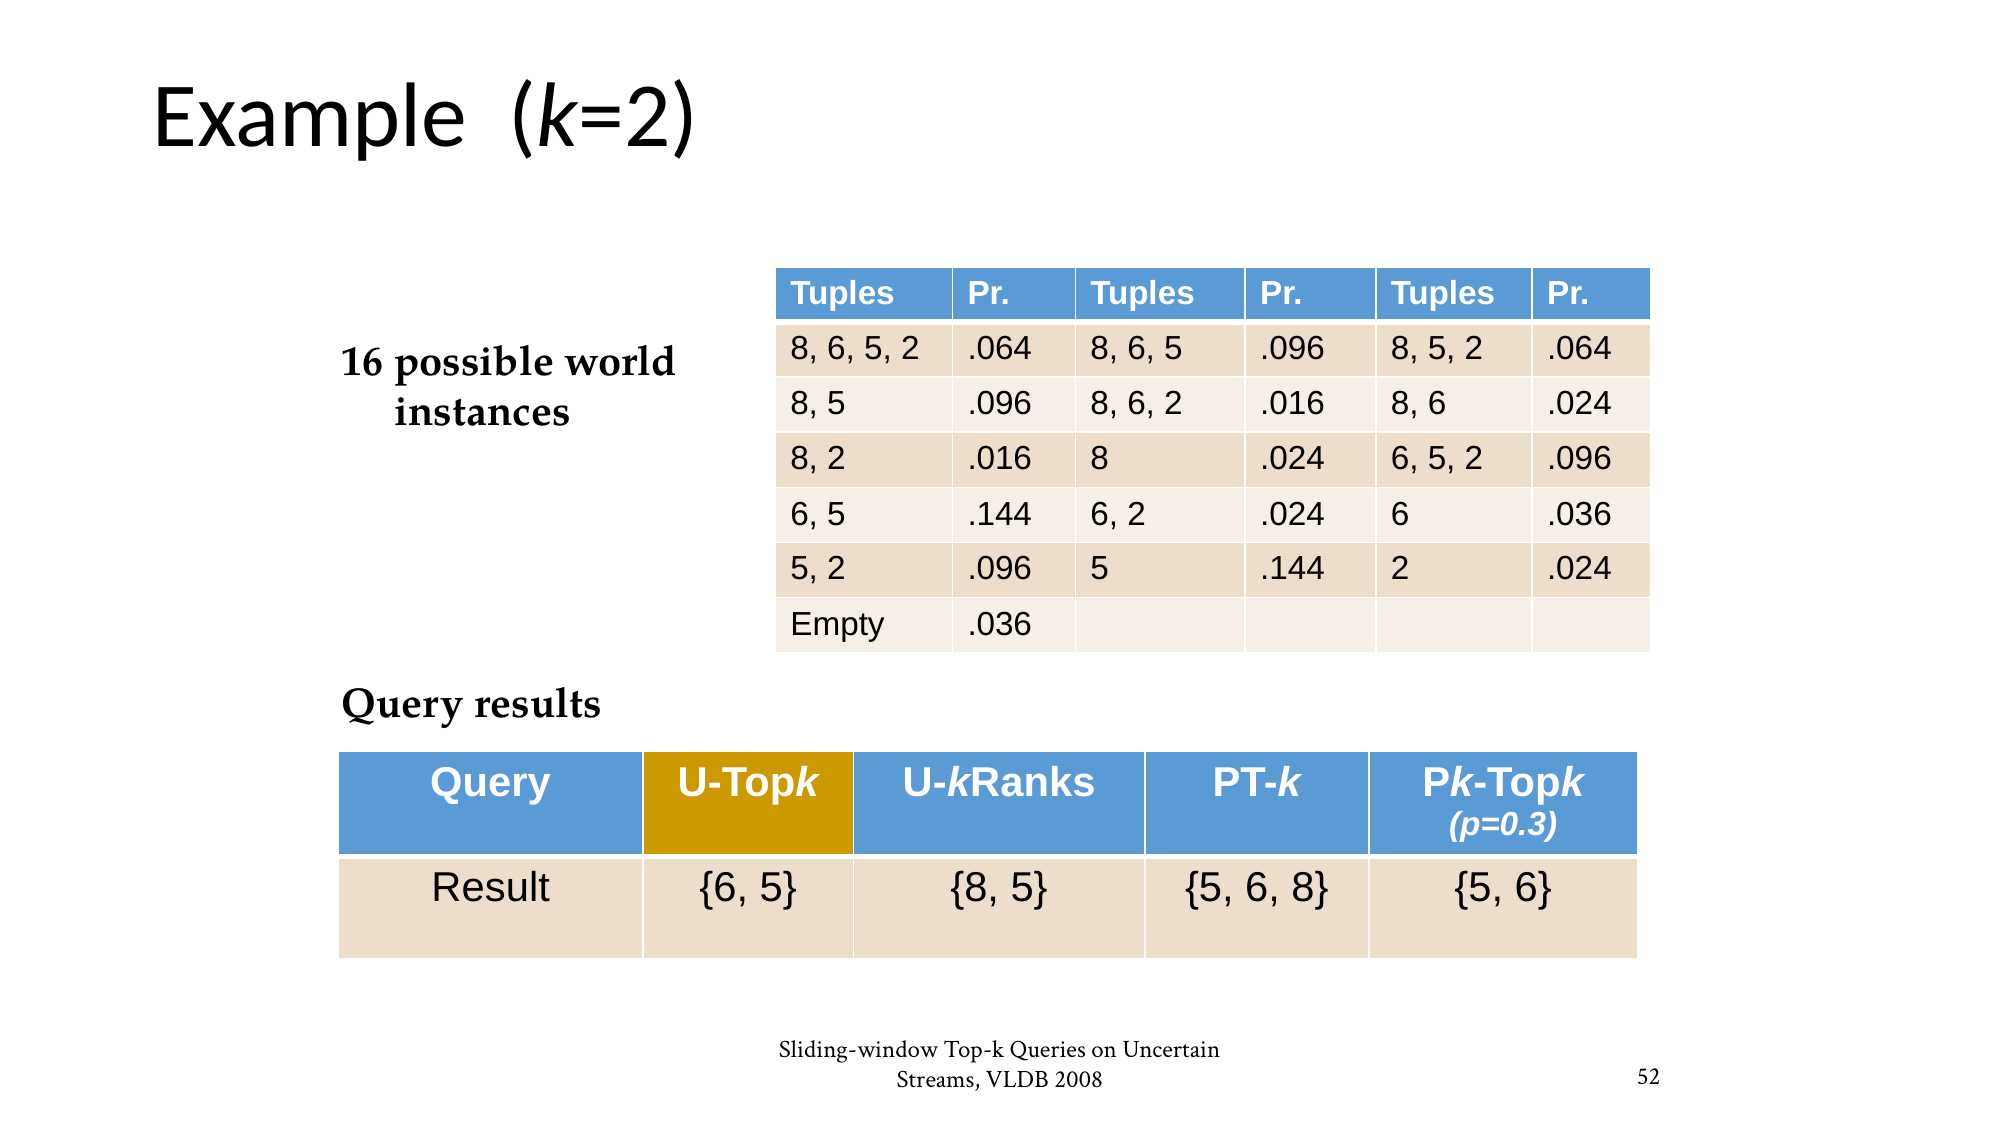

# Example  (k=2)
| Tuples | Pr. | Tuples | Pr. | Tuples | Pr. |
| --- | --- | --- | --- | --- | --- |
| 8, 6, 5, 2 | .064 | 8, 6, 5 | .096 | 8, 5, 2 | .064 |
| 8, 5 | .096 | 8, 6, 2 | .016 | 8, 6 | .024 |
| 8, 2 | .016 | 8 | .024 | 6, 5, 2 | .096 |
| 6, 5 | .144 | 6, 2 | .024 | 6 | .036 |
| 5, 2 | .096 | 5 | .144 | 2 | .024 |
| Empty | .036 |  |  |  |  |
16 possible world
     instances
Query results
| Query | U-Topk | U-kRanks | PT-k | Pk-Topk (p=0.3) |
| --- | --- | --- | --- | --- |
| Result | {6, 5} | {8, 5} | {5, 6, 8} | {5, 6} |
52
Sliding-window Top-k Queries on Uncertain Streams, VLDB 2008
52